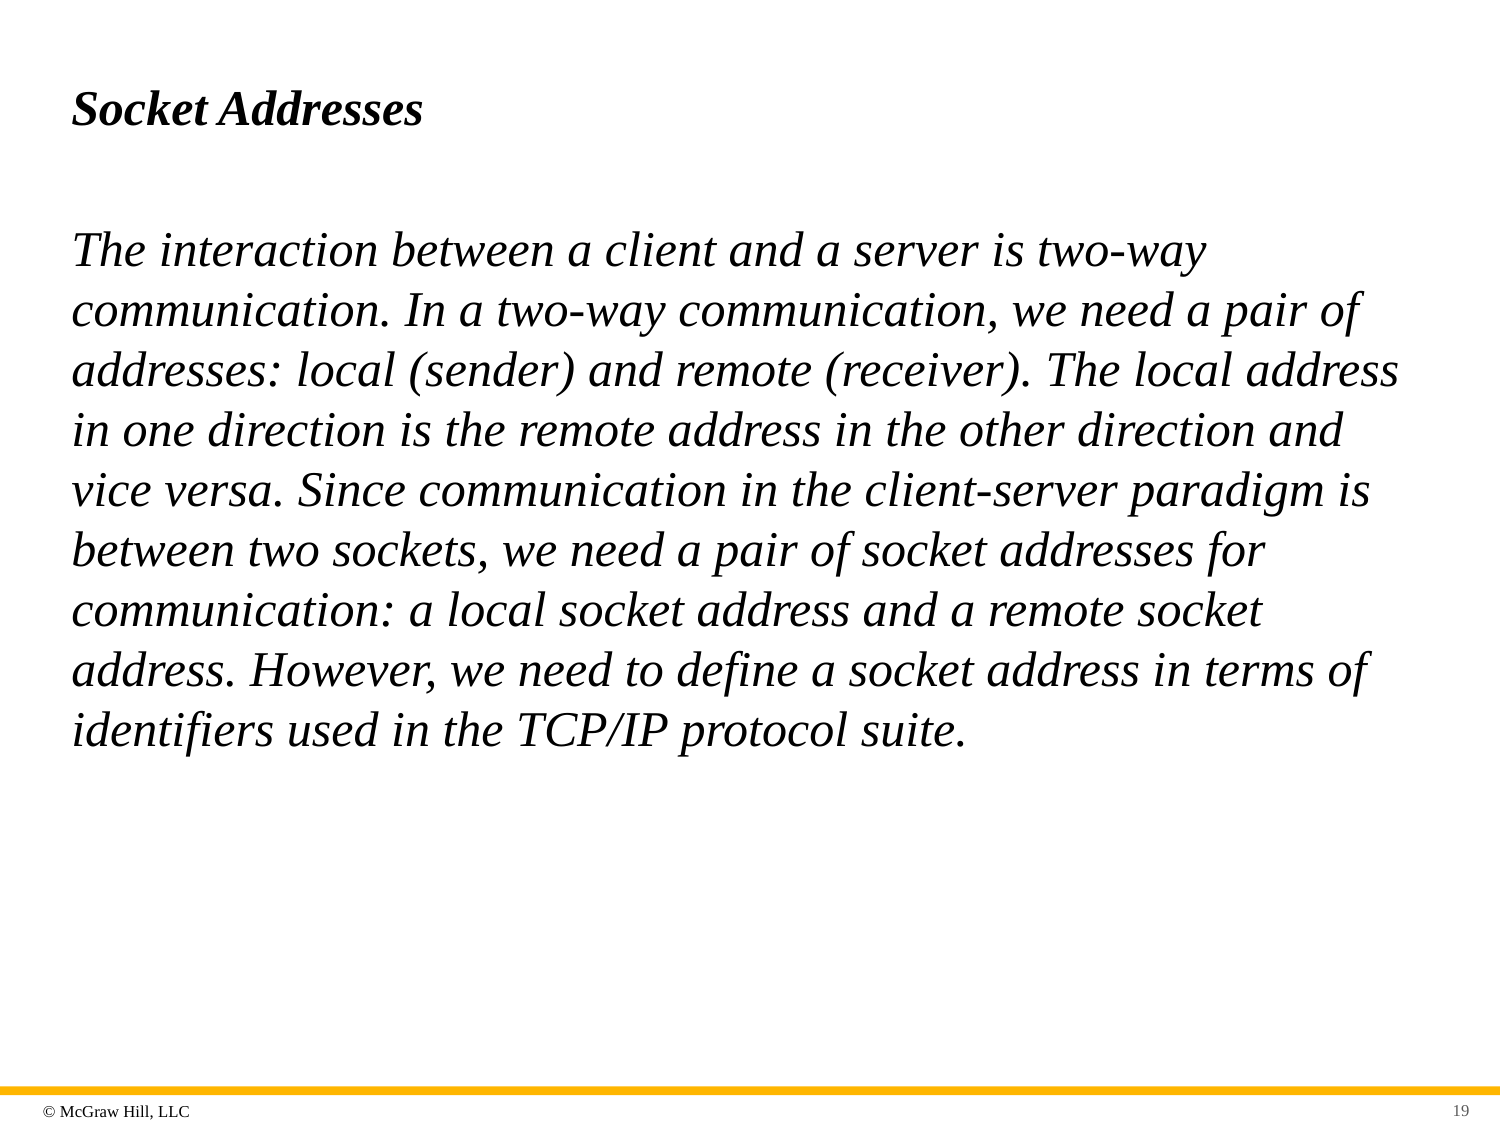

# Socket Addresses
The interaction between a client and a server is two-way communication. In a two-way communication, we need a pair of addresses: local (sender) and remote (receiver). The local address in one direction is the remote address in the other direction and vice versa. Since communication in the client-server paradigm is between two sockets, we need a pair of socket addresses for communication: a local socket address and a remote socket address. However, we need to define a socket address in terms of identifiers used in the TCP/IP protocol suite.
19